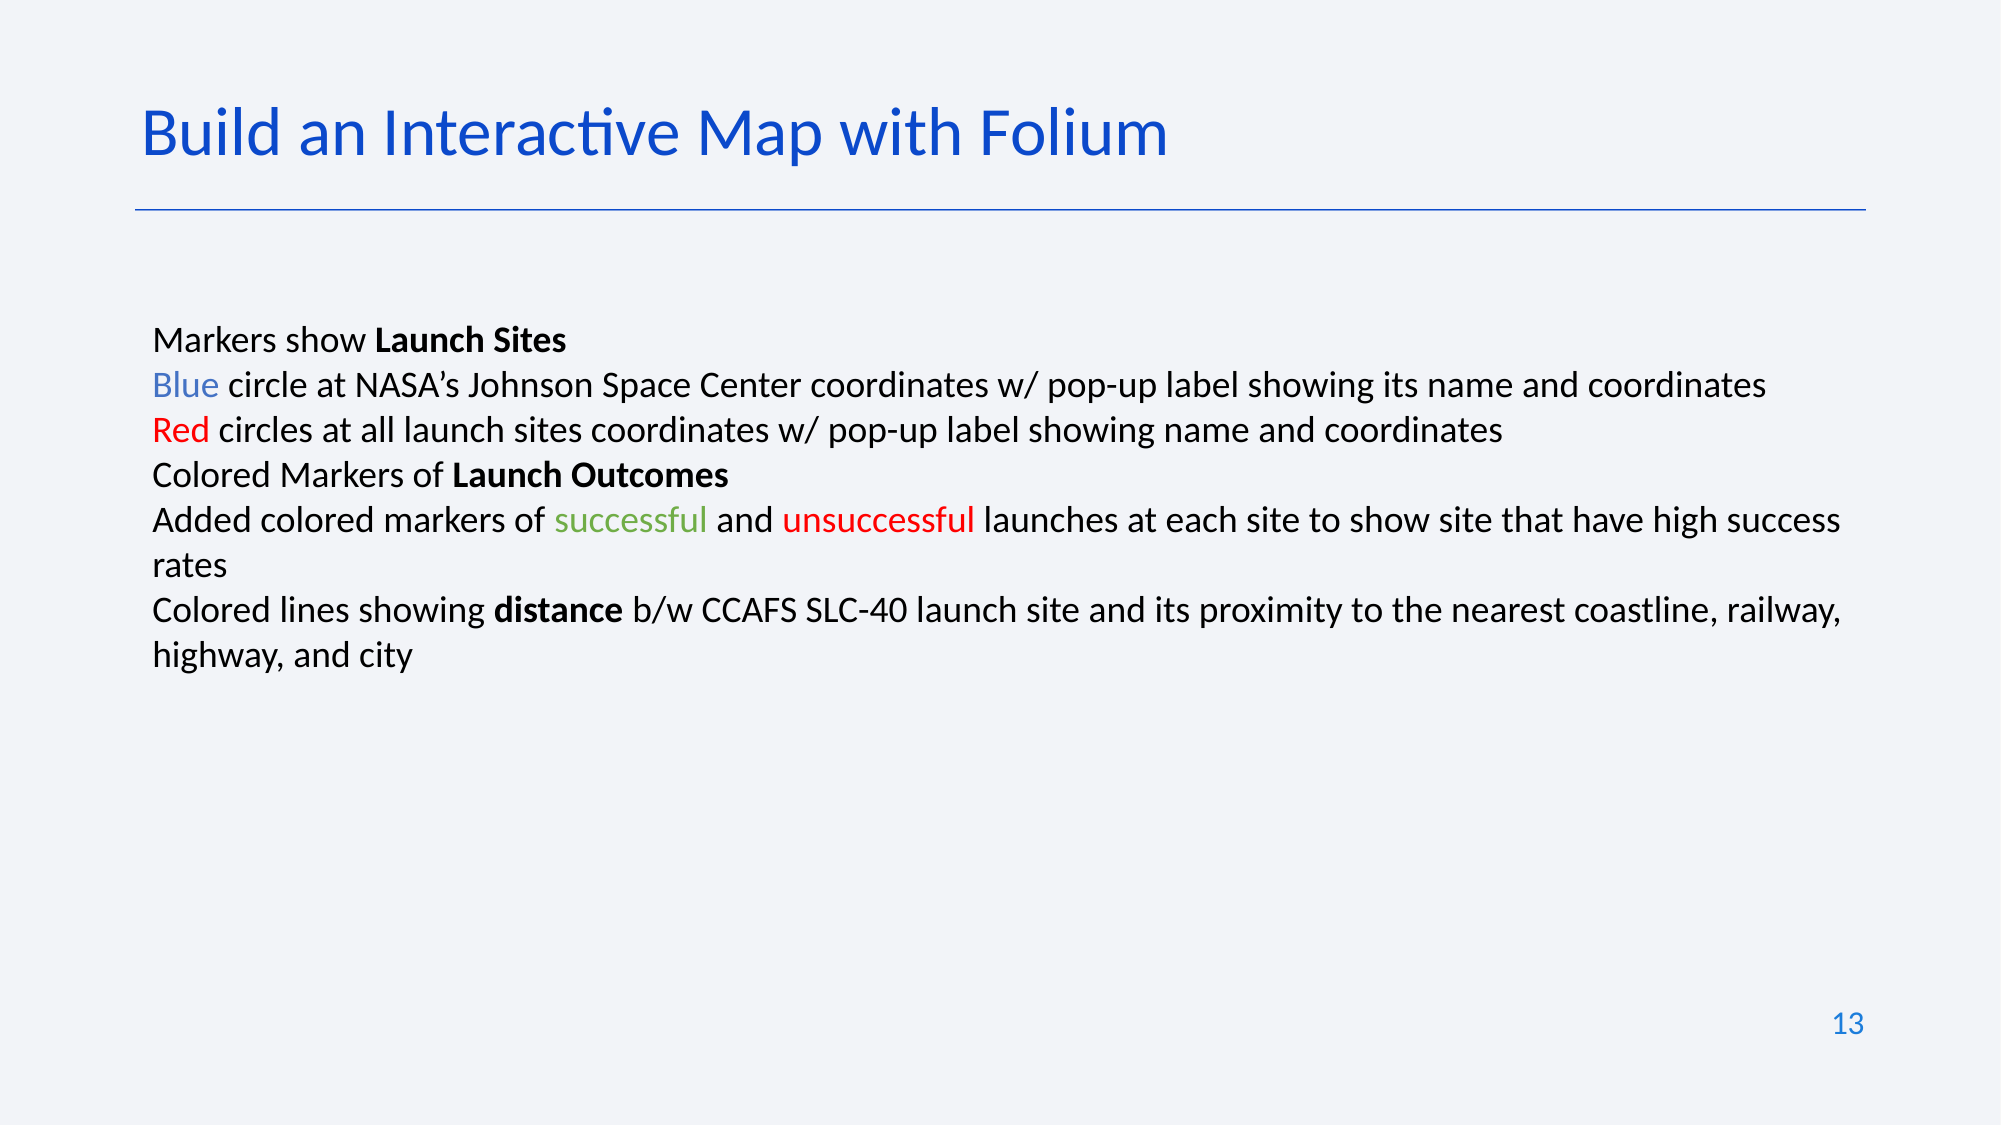

Build an Interactive Map with Folium
Markers show Launch Sites
Blue circle at NASA’s Johnson Space Center coordinates w/ pop-up label showing its name and coordinates
Red circles at all launch sites coordinates w/ pop-up label showing name and coordinates
Colored Markers of Launch Outcomes
Added colored markers of successful and unsuccessful launches at each site to show site that have high success rates
Colored lines showing distance b/w CCAFS SLC-40 launch site and its proximity to the nearest coastline, railway, highway, and city

13